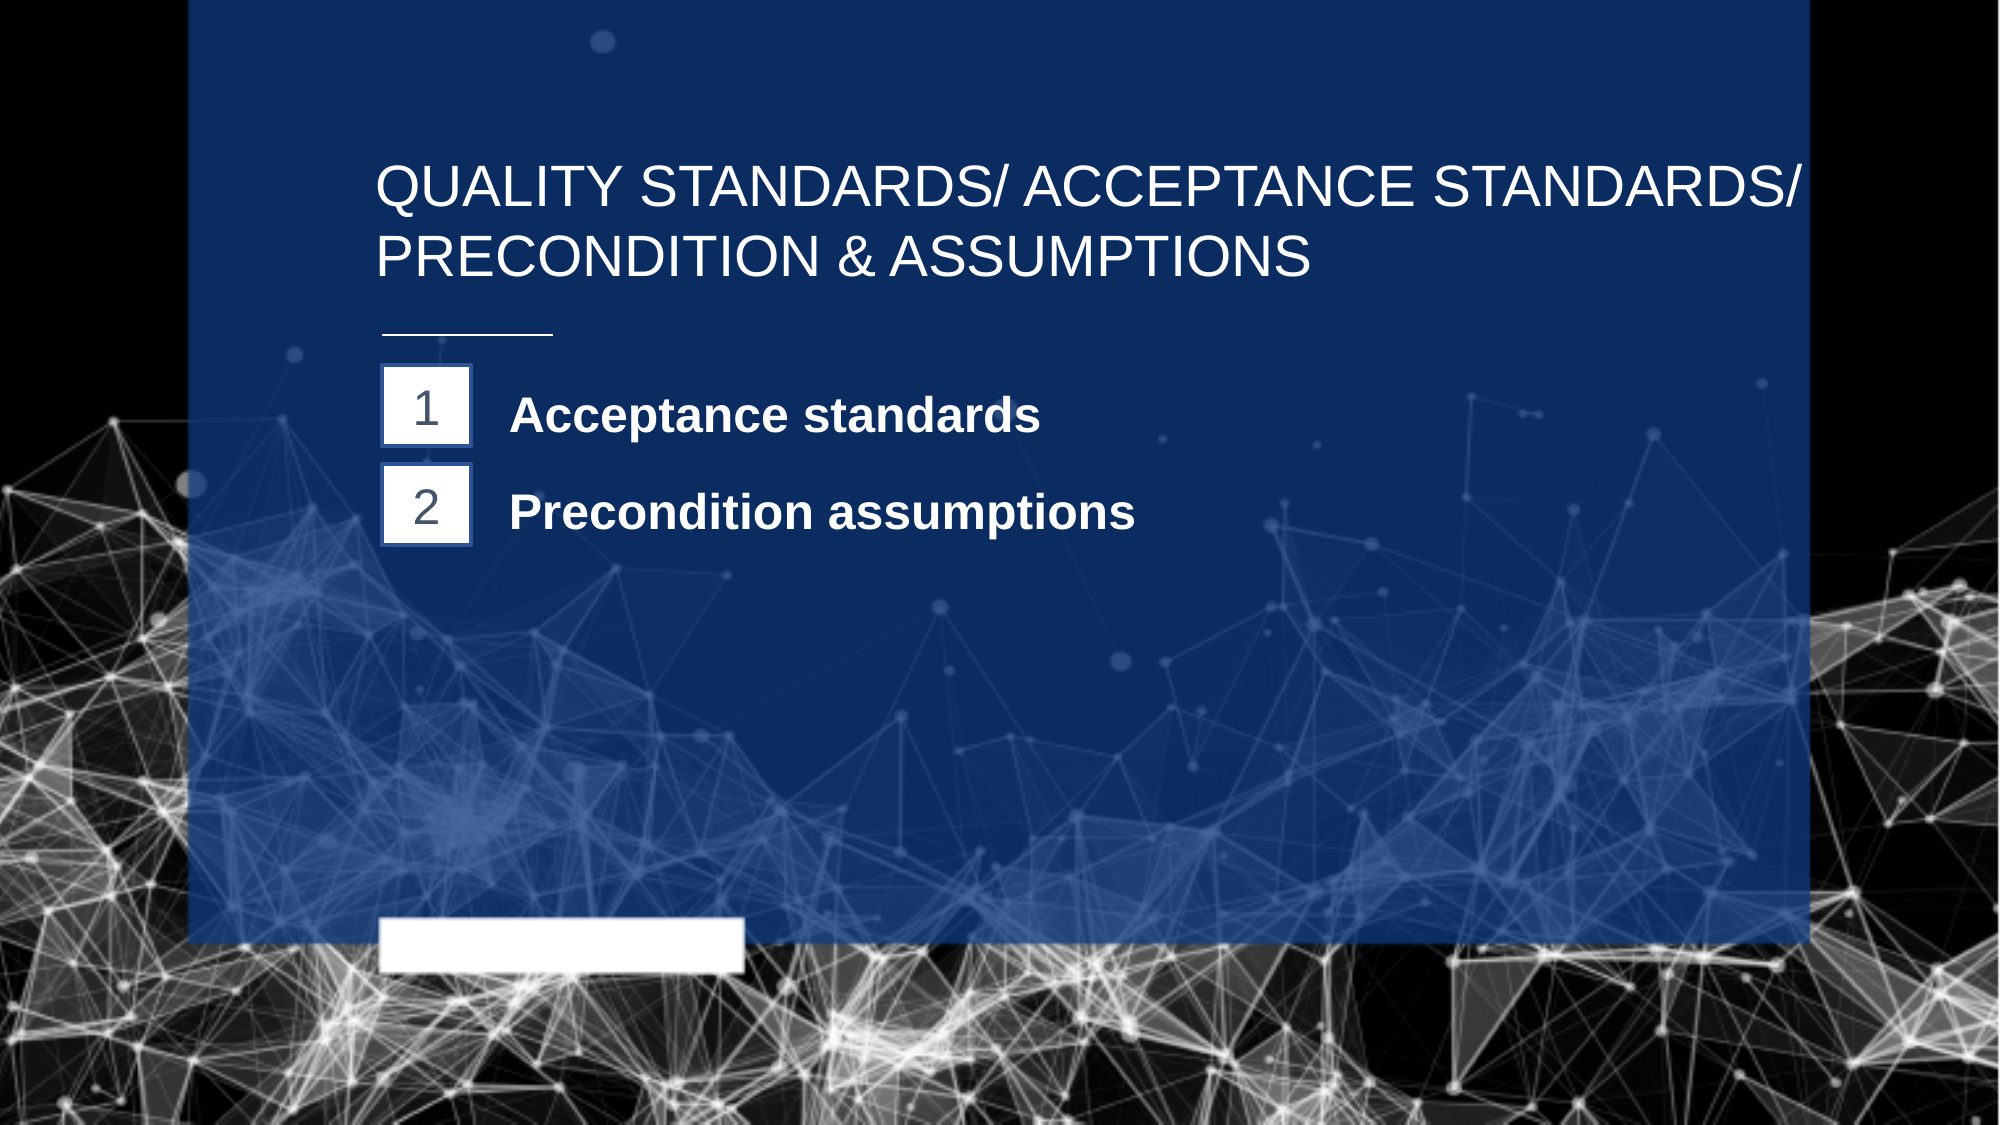

QUALITY STANDARDS/ ACCEPTANCE STANDARDS/ PRECONDITION & ASSUMPTIONS
1
Acceptance standards
2
Precondition assumptions